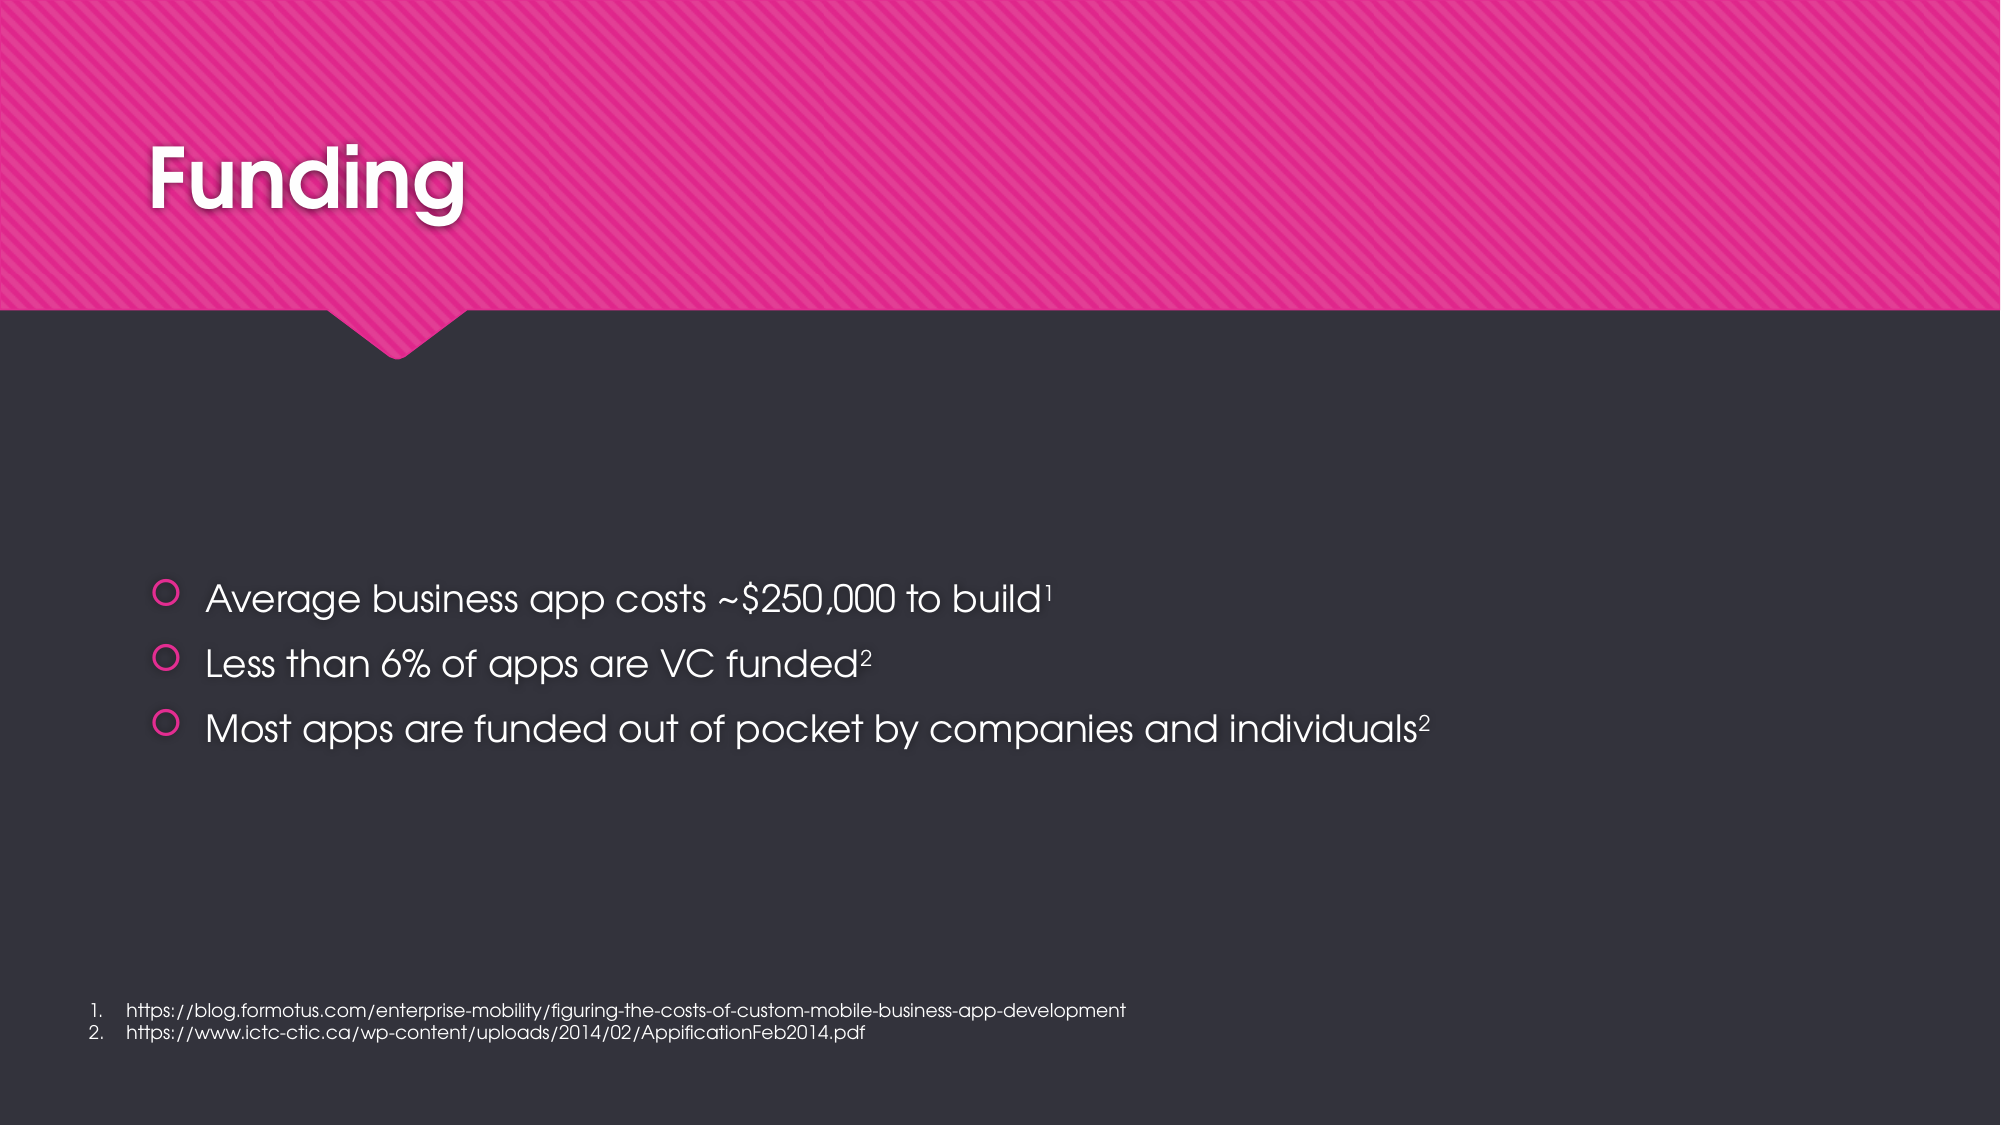

# Funding
Average business app costs ~$250,000 to build1
Less than 6% of apps are VC funded2
Most apps are funded out of pocket by companies and individuals2
https://blog.formotus.com/enterprise-mobility/figuring-the-costs-of-custom-mobile-business-app-development
https://www.ictc-ctic.ca/wp-content/uploads/2014/02/AppificationFeb2014.pdf